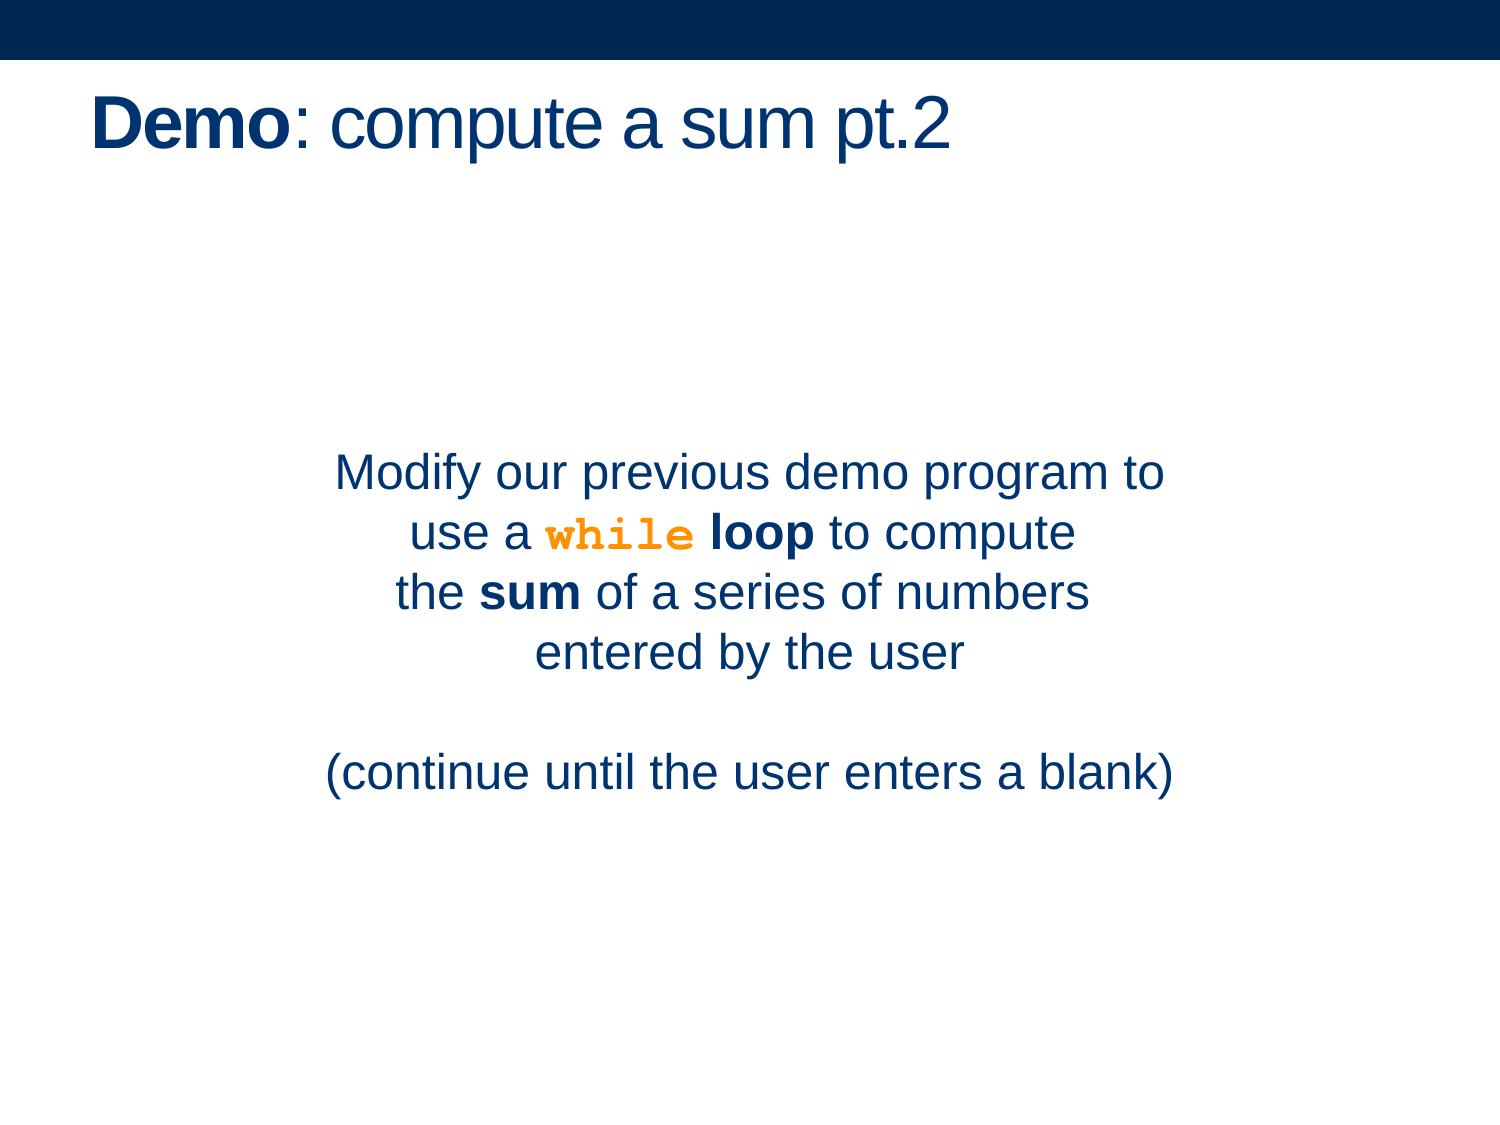

# Demo: compute a sum pt.2

Modify our previous demo program to
use a while loop to compute
the sum of a series of numbers
entered by the user

(continue until the user enters a blank)